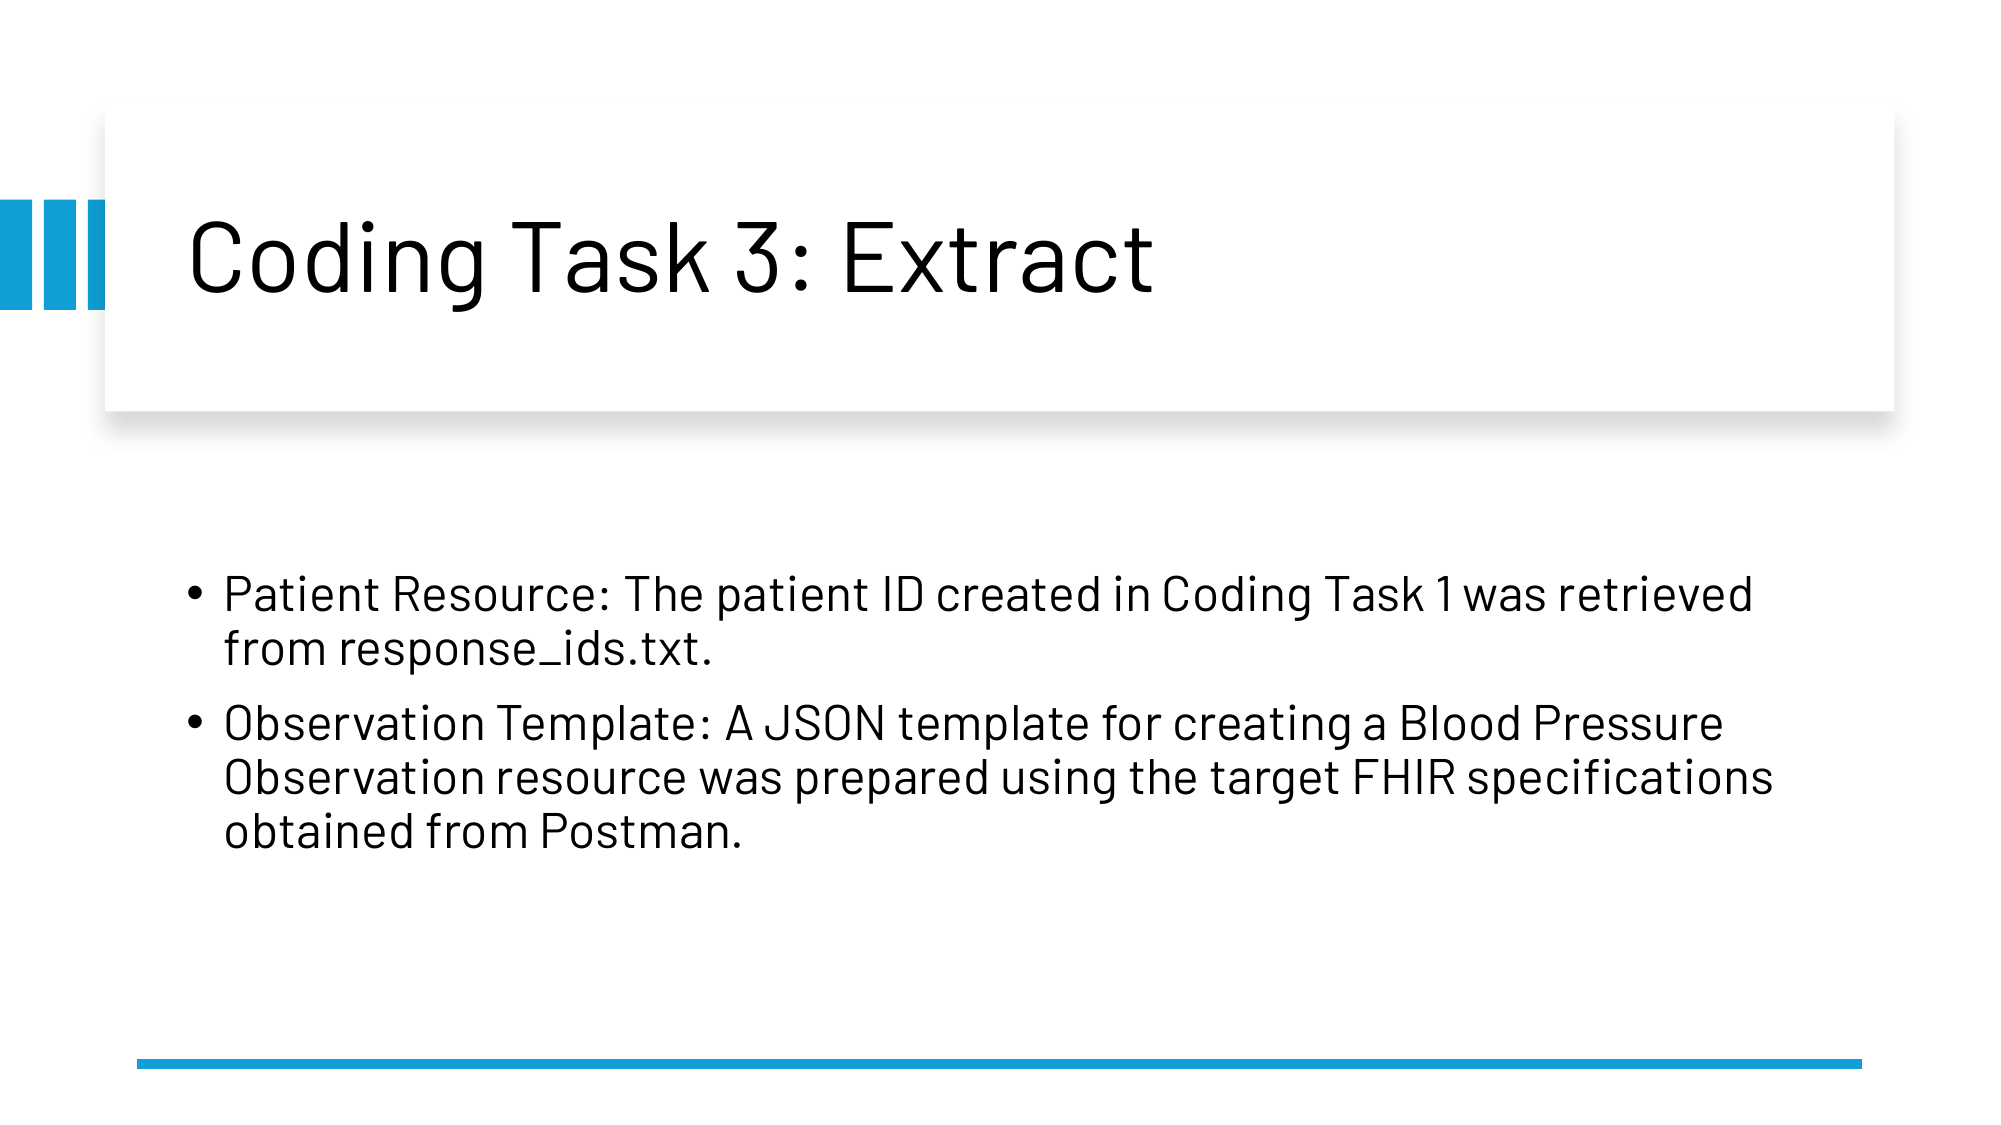

# Coding Task 3: Extract

Patient Resource: The patient ID created in Coding Task 1 was retrieved from response_ids.txt.
Observation Template: A JSON template for creating a Blood Pressure Observation resource was prepared using the target FHIR specifications obtained from Postman.